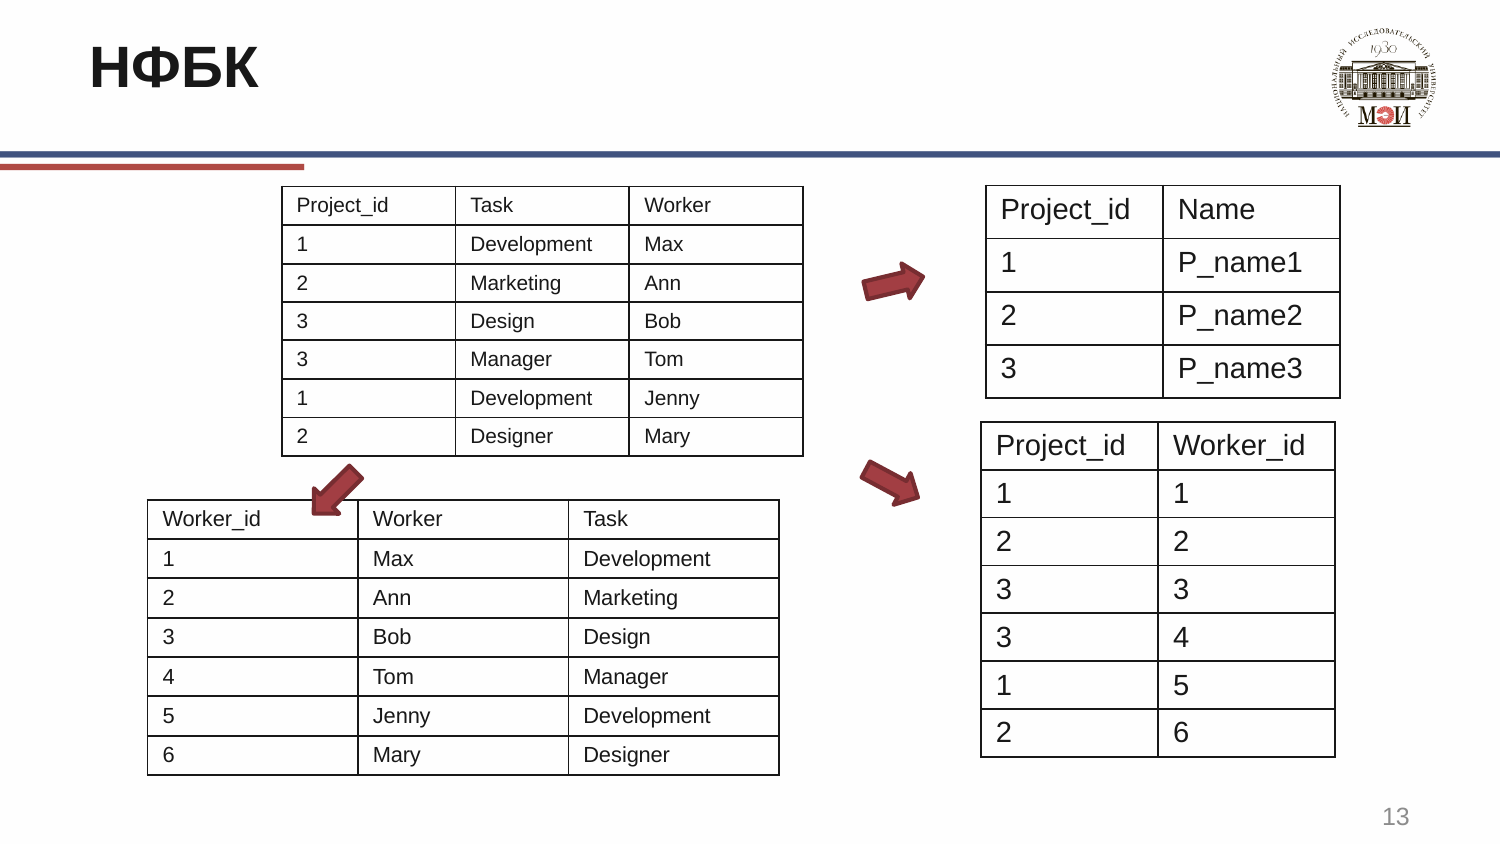

# НФБК
| Project\_id | Name |
| --- | --- |
| 1 | P\_name1 |
| 2 | P\_name2 |
| 3 | P\_name3 |
| Project\_id | Task | Worker |
| --- | --- | --- |
| 1 | Development | Max |
| 2 | Marketing | Ann |
| 3 | Design | Bob |
| 3 | Manager | Tom |
| 1 | Development | Jenny |
| 2 | Designer | Mary |

| Project\_id | Worker\_id |
| --- | --- |
| 1 | 1 |
| 2 | 2 |
| 3 | 3 |
| 3 | 4 |
| 1 | 5 |
| 2 | 6 |

| Worker\_id | Worker | Task |
| --- | --- | --- |
| 1 | Max | Development |
| 2 | Ann | Marketing |
| 3 | Bob | Design |
| 4 | Tom | Manager |
| 5 | Jenny | Development |
| 6 | Mary | Designer |

13